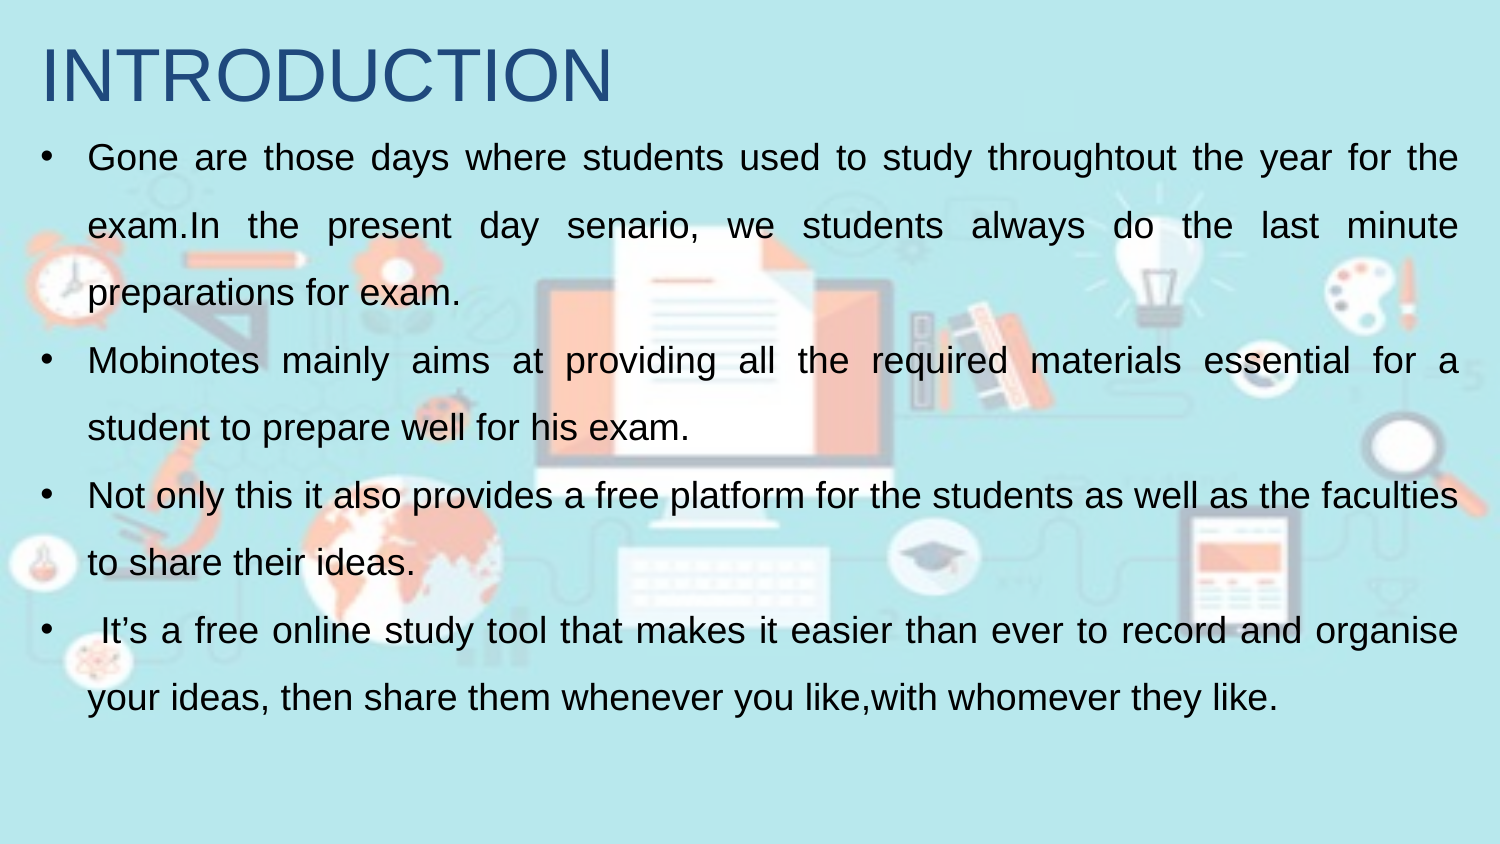

INTRODUCTION
Gone are those days where students used to study throughtout the year for the exam.In the present day senario, we students always do the last minute preparations for exam.
Mobinotes mainly aims at providing all the required materials essential for a student to prepare well for his exam.
Not only this it also provides a free platform for the students as well as the faculties to share their ideas.
 It’s a free online study tool that makes it easier than ever to record and organise your ideas, then share them whenever you like,with whomever they like.